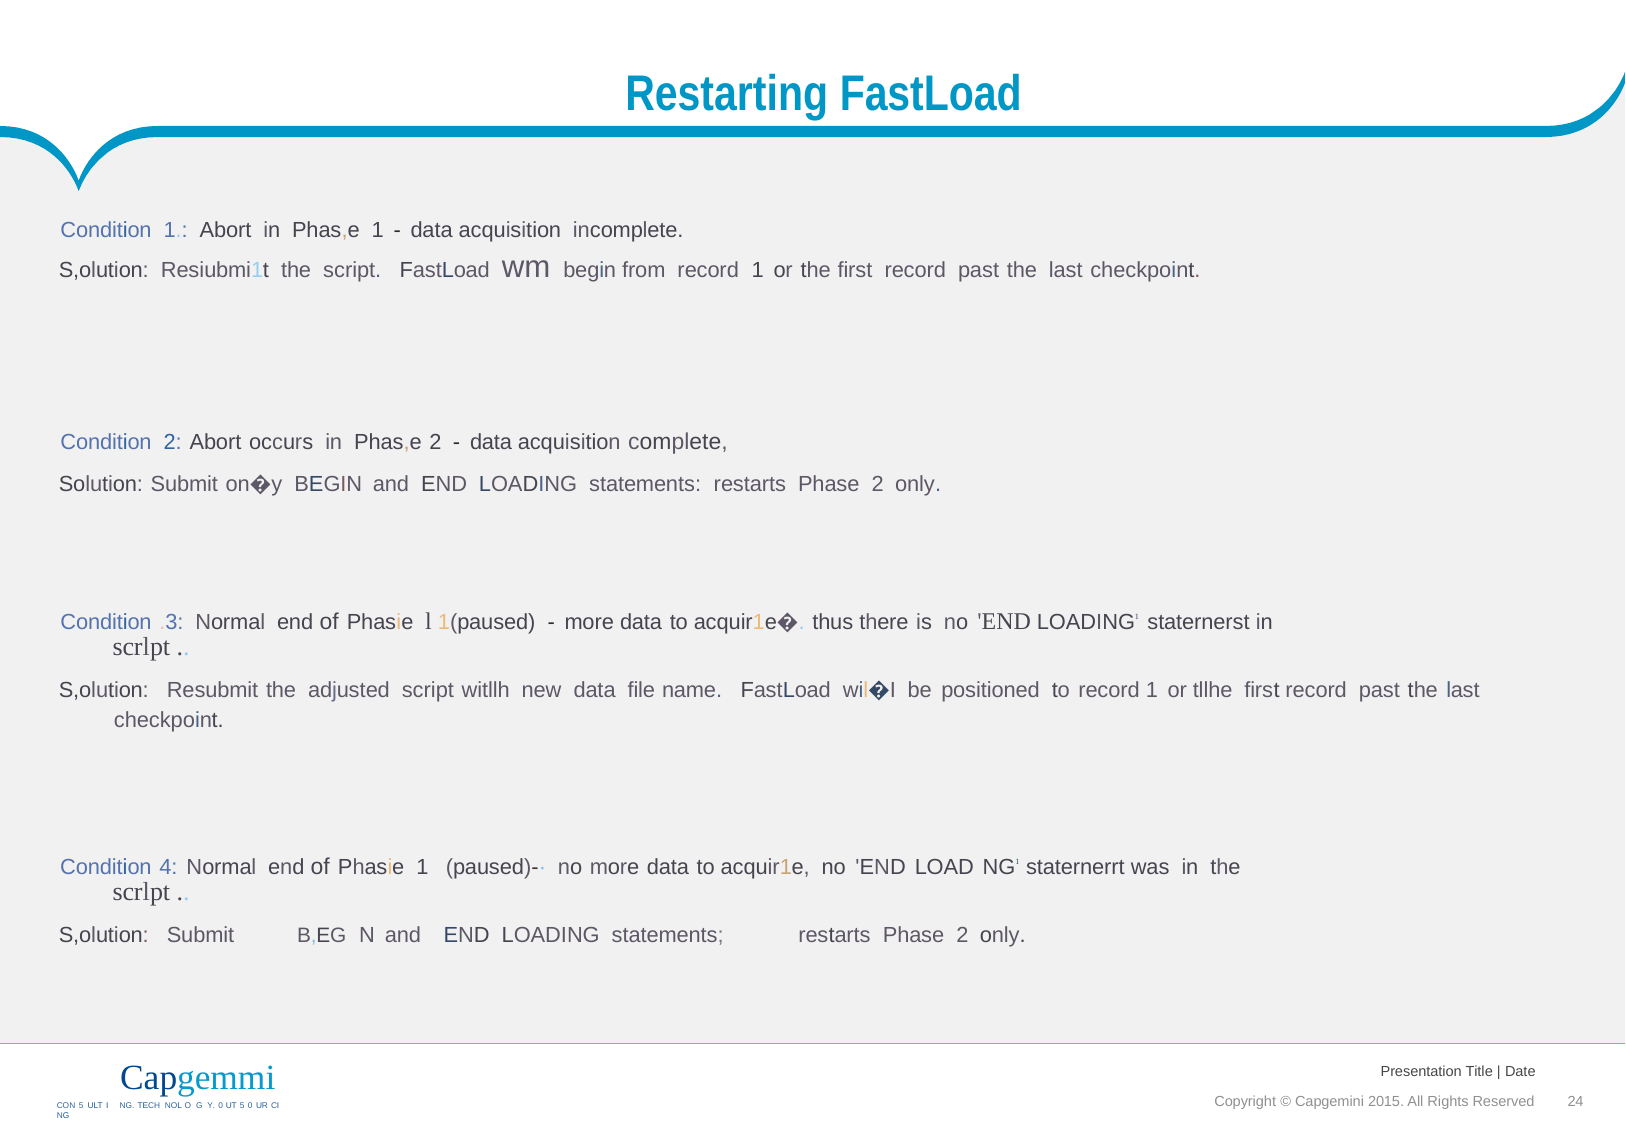

Restarting FastLoad

Condition  1.:  Abort  in  Phas,e  1 - data acquisition  incomplete.
S,olution:  Resiubmi1t  the  script.   FastLoad  wm begin from record  1 or the first  record  past the  last checkpoint.

Condition  2: Abort occurs  in  Phas,e 2 - data acquisition complete,
Solution: Submit on�y  BEGIN and  END  LOADING  statements:  restarts  Phase  2 only.

Condition .3:  Normal  end of Phasie  l 1(paused)  - more data to acquir1e�. thus there is  no 'END LOADING1    staternerst in
scrlpt ..
S,olution:   Resubmit the  adjusted  script witllh  new  data  file name.   FastLoad  wil�I  be positioned  to record 1 or tllhe  first record  past the last checkpoint.

Condition 4: Normal  end of Phasie  1  (paused)-·  no more data to acquir1e,  no 'END LOAD NG1   staternerrt was  in  the
scrlpt ..
S,olution:   Submit
B,EG  N
and
END  LOADING  statements;
restarts  Phase  2 only.

Capgemmi
CON 5  ULT I     NG. TECH  NOL O  G  Y. 0 UT 5 0 UR CI  NG

Presentation Title | Date
Copyright © Capgemini 2015. All Rights Reserved        24